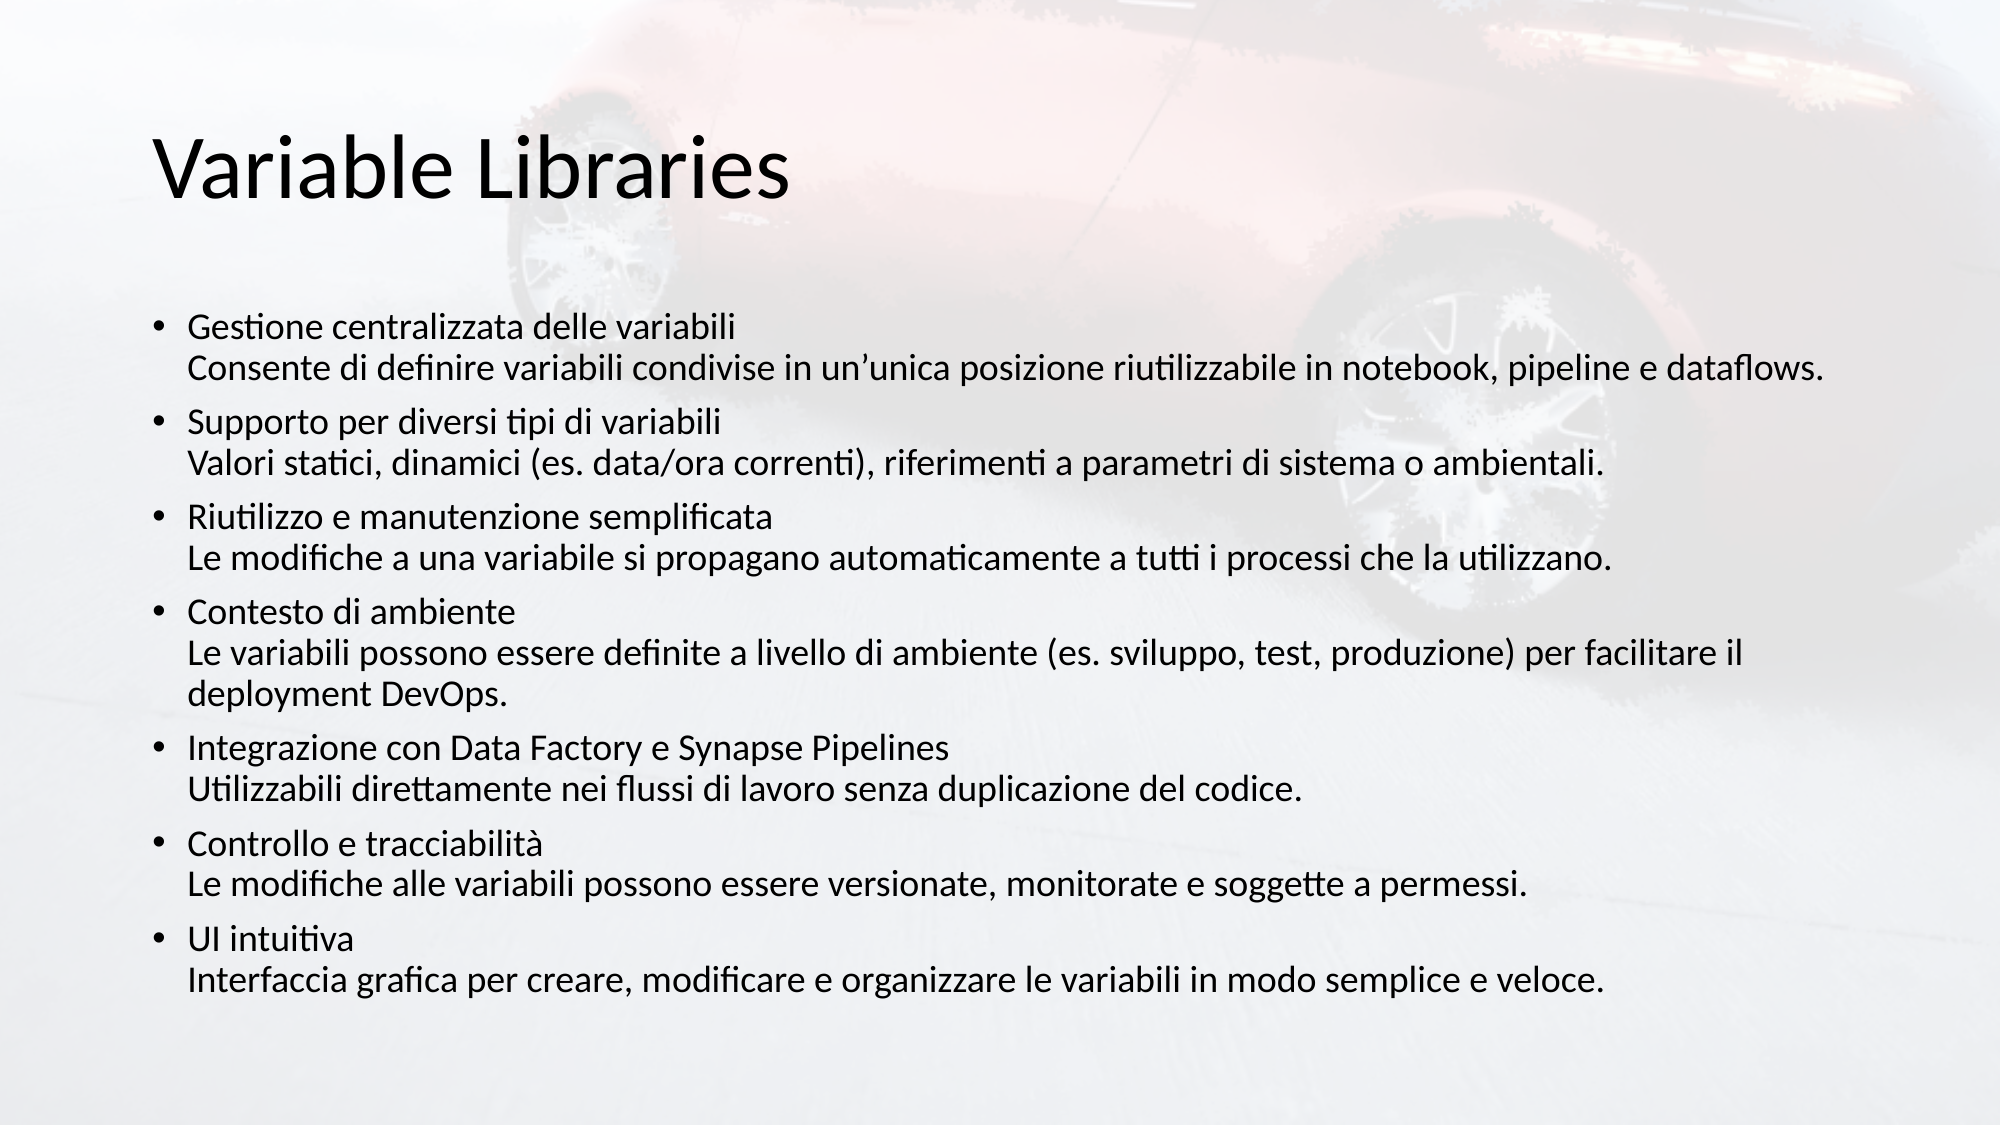

# Variable Libraries
Gestione centralizzata delle variabili
Consente di definire variabili condivise in un’unica posizione riutilizzabile in notebook, pipeline e dataflows.
Supporto per diversi tipi di variabili
Valori statici, dinamici (es. data/ora correnti), riferimenti a parametri di sistema o ambientali.
Riutilizzo e manutenzione semplificata
Le modifiche a una variabile si propagano automaticamente a tutti i processi che la utilizzano.
Contesto di ambiente
Le variabili possono essere definite a livello di ambiente (es. sviluppo, test, produzione) per facilitare il deployment DevOps.
Integrazione con Data Factory e Synapse Pipelines
Utilizzabili direttamente nei flussi di lavoro senza duplicazione del codice.
Controllo e tracciabilità
Le modifiche alle variabili possono essere versionate, monitorate e soggette a permessi.
UI intuitiva
Interfaccia grafica per creare, modificare e organizzare le variabili in modo semplice e veloce.